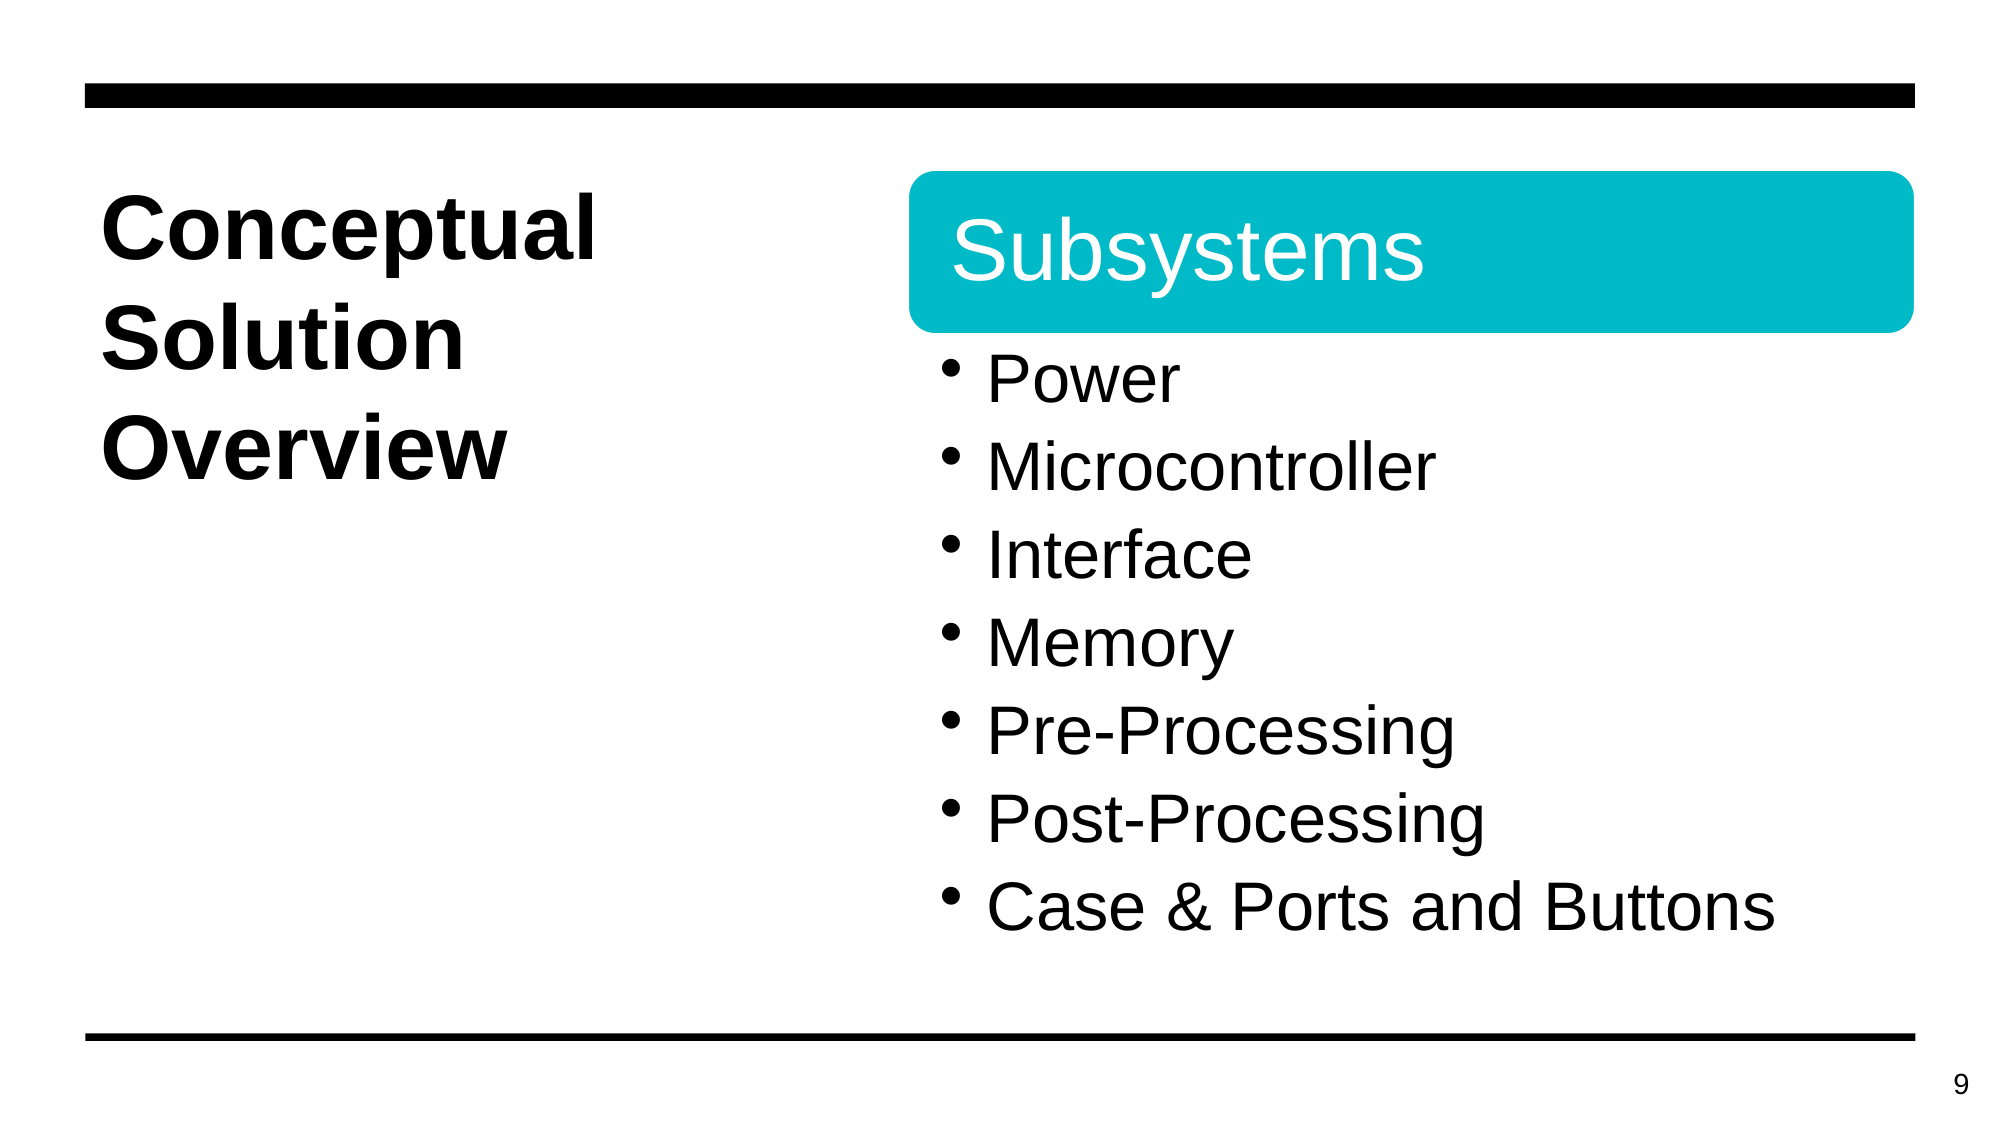

# Conceptual Solution Overview
Subsystems
Power
Microcontroller
Interface
Memory
Pre-Processing
Post-Processing
Case & Ports and Buttons

9